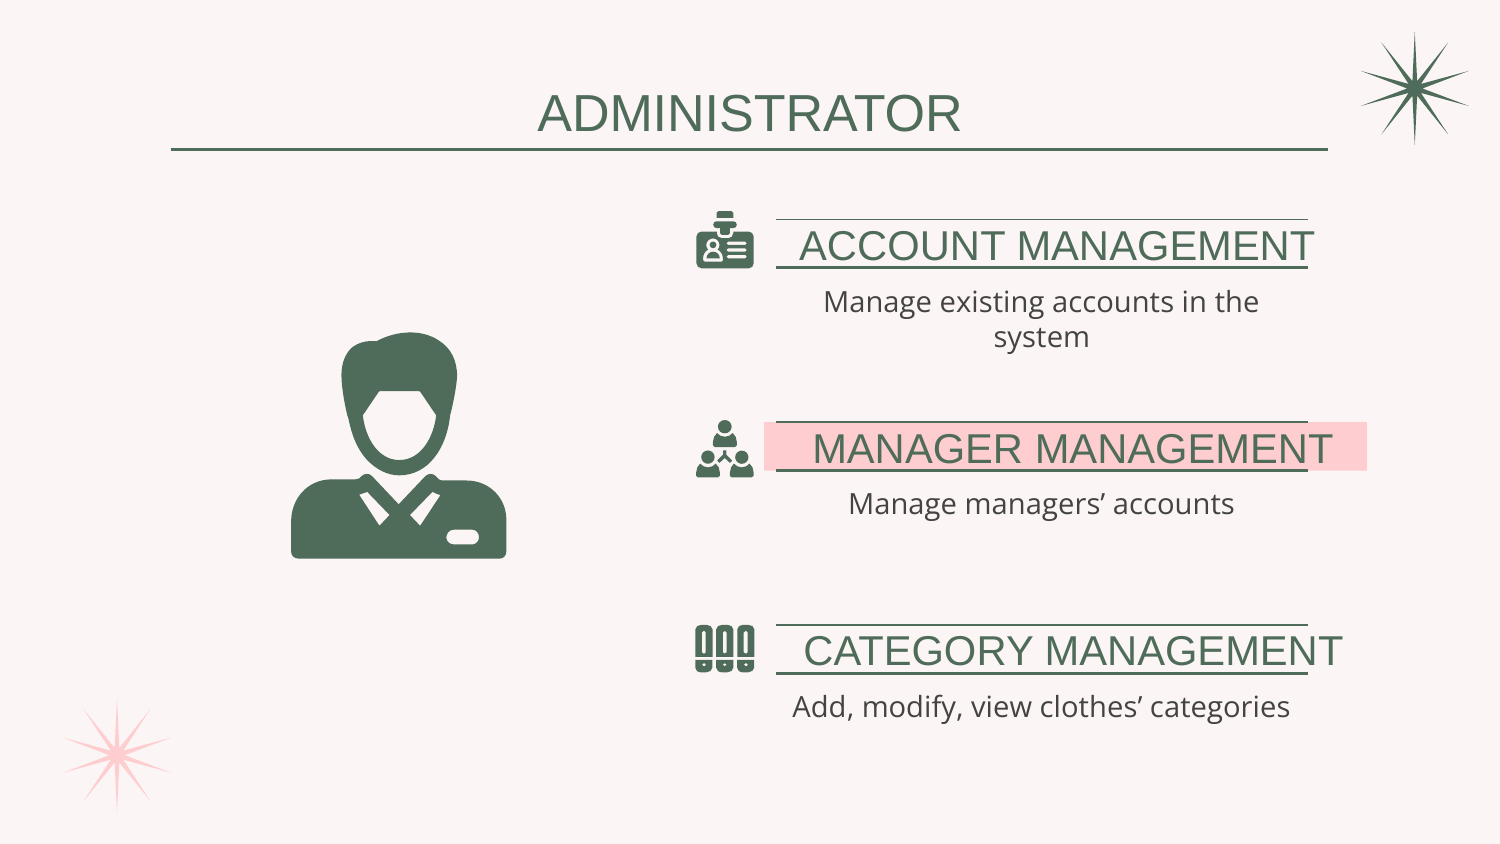

ADMINISTRATOR

# ACCOUNT MANAGEMENT
Manage existing accounts in the system

MANAGER MANAGEMENT
Manage managers’ accounts

CATEGORY MANAGEMENT
Add, modify, view clothes’ categories